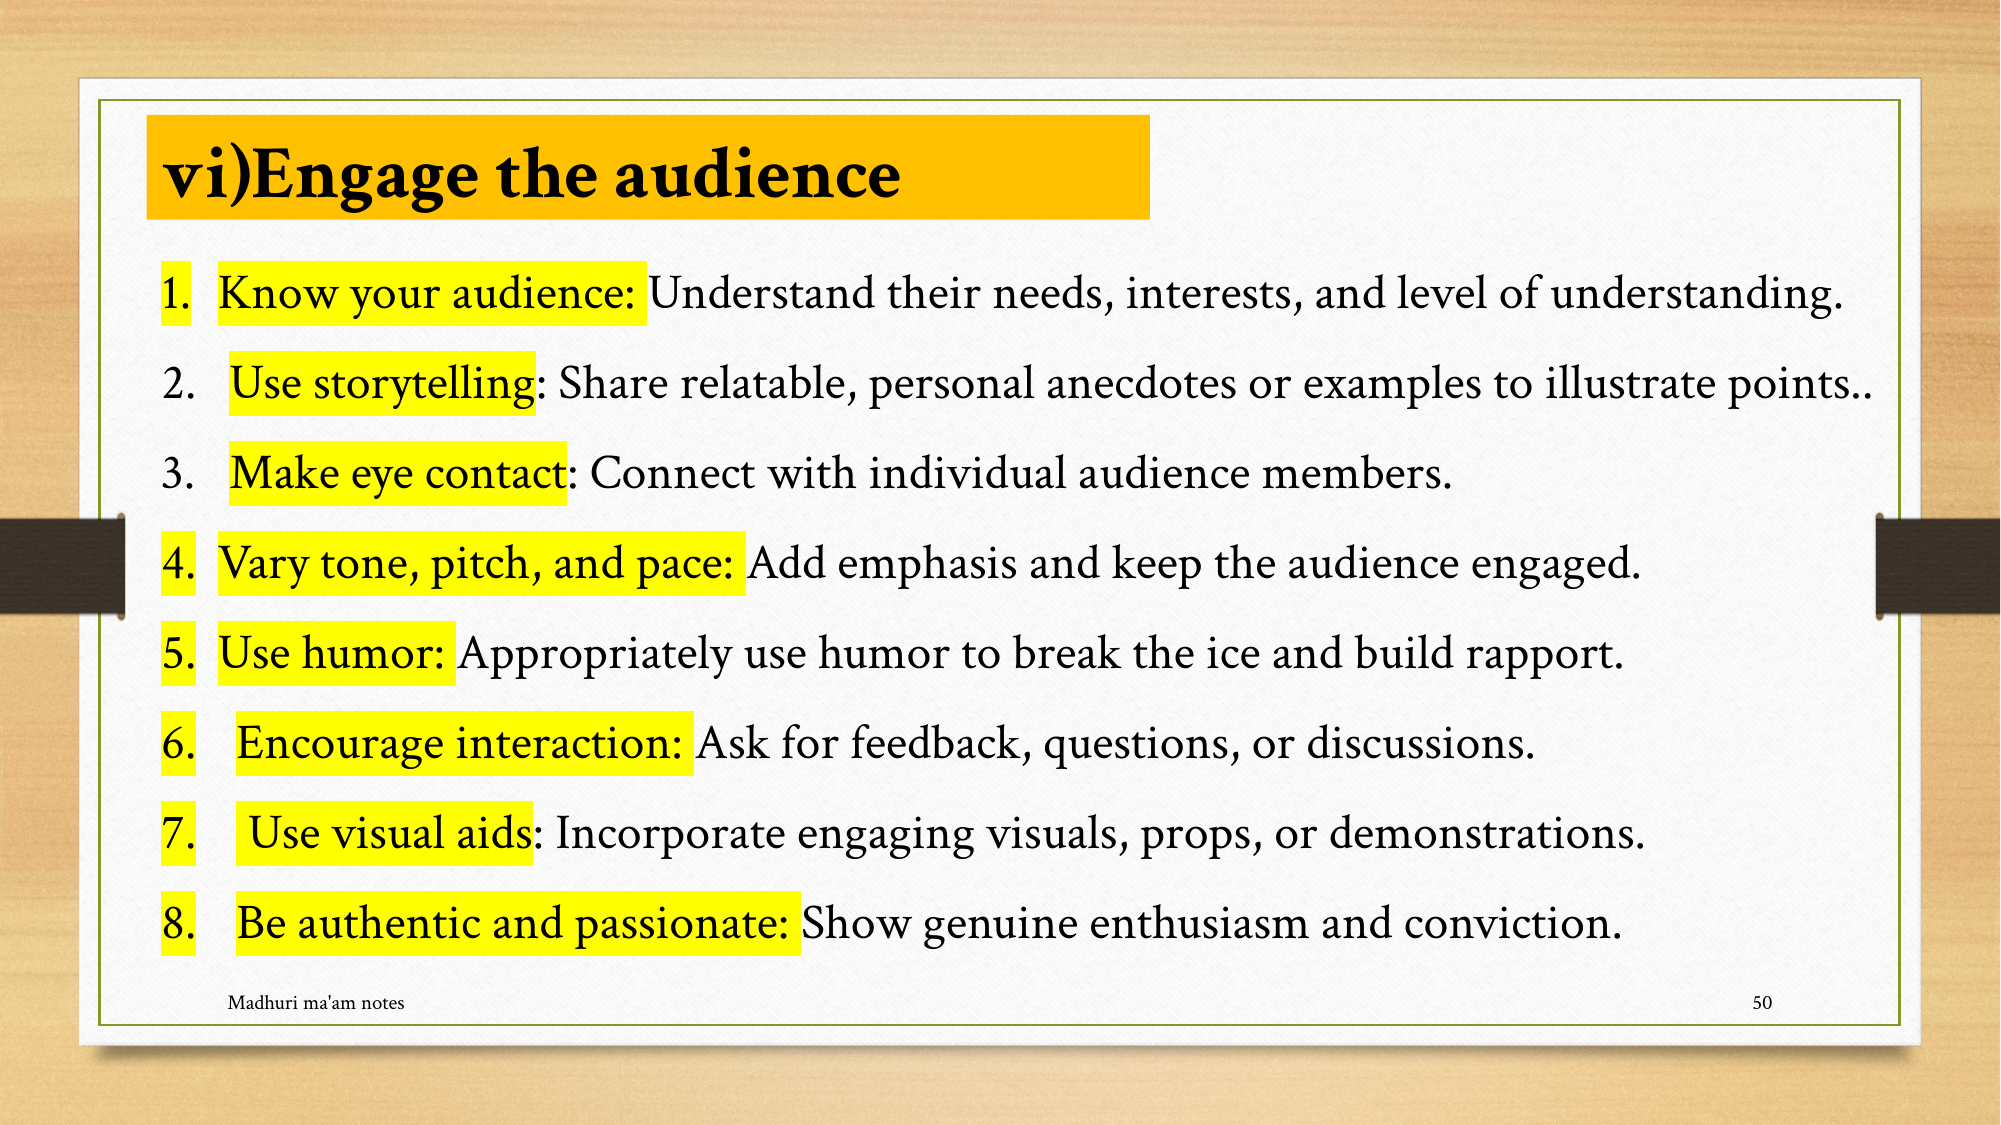

vi)Engage the audience
Know your audience: Understand their needs, interests, and level of understanding.
 Use storytelling: Share relatable, personal anecdotes or examples to illustrate points..
 Make eye contact: Connect with individual audience members.
Vary tone, pitch, and pace: Add emphasis and keep the audience engaged.
Use humor: Appropriately use humor to break the ice and build rapport.
Encourage interaction: Ask for feedback, questions, or discussions.
 Use visual aids: Incorporate engaging visuals, props, or demonstrations.
Be authentic and passionate: Show genuine enthusiasm and conviction.
Madhuri ma'am notes
50